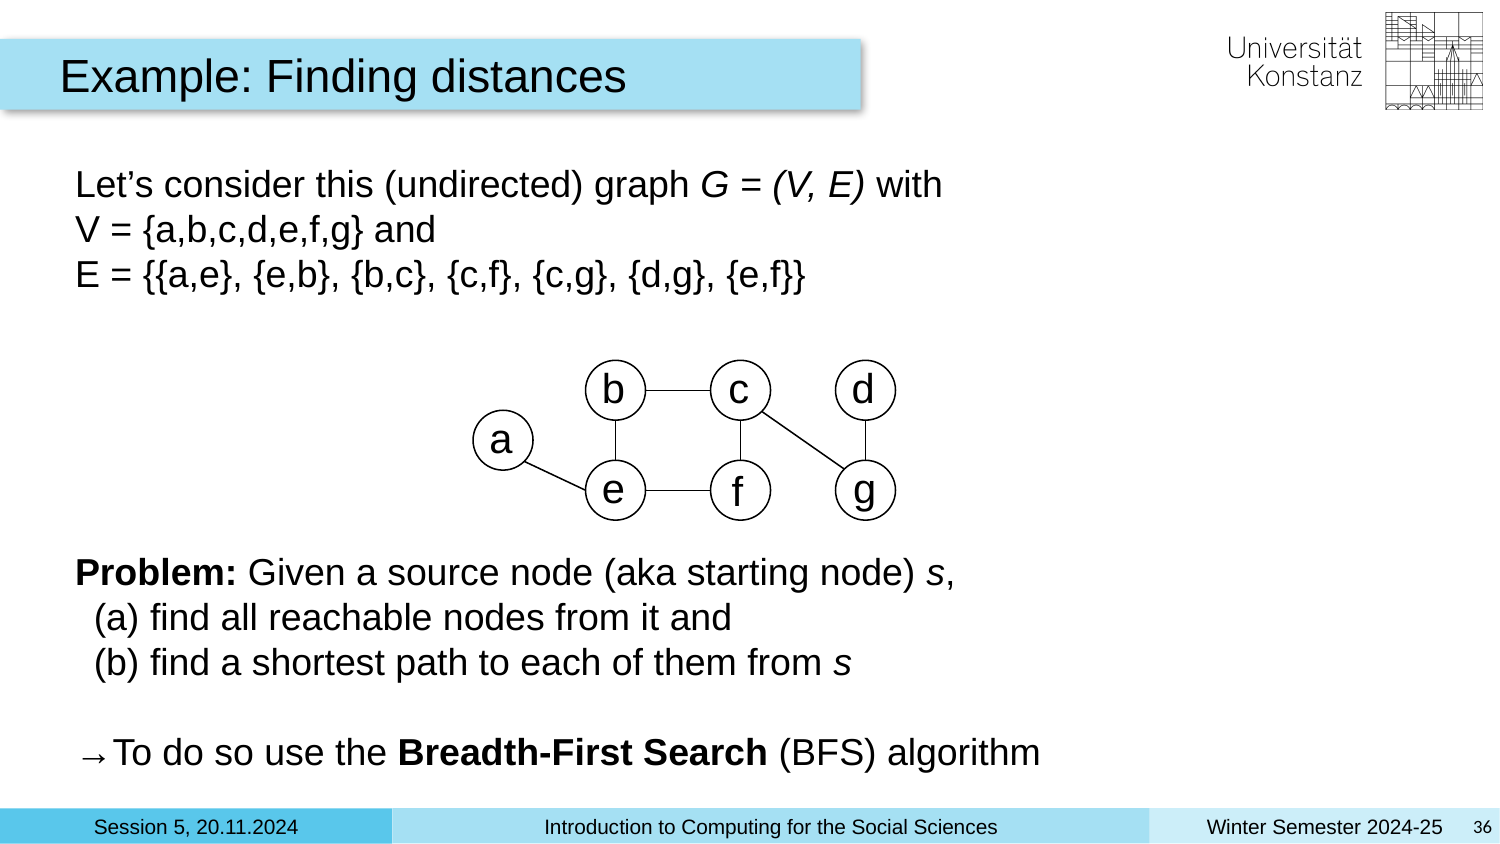

Example: Finding distances

Let’s consider this (undirected) graph G = (V, E) with
V = {a,b,c,d,e,f,g} and
E = {{a,e}, {e,b}, {b,c}, {c,f}, {c,g}, {d,g}, {e,f}}
b
c
d
a
e
f
g
Problem: Given a source node (aka starting node) s,
find all reachable nodes from it and
find a shortest path to each of them from s
→To do so use the Breadth-First Search (BFS) algorithm